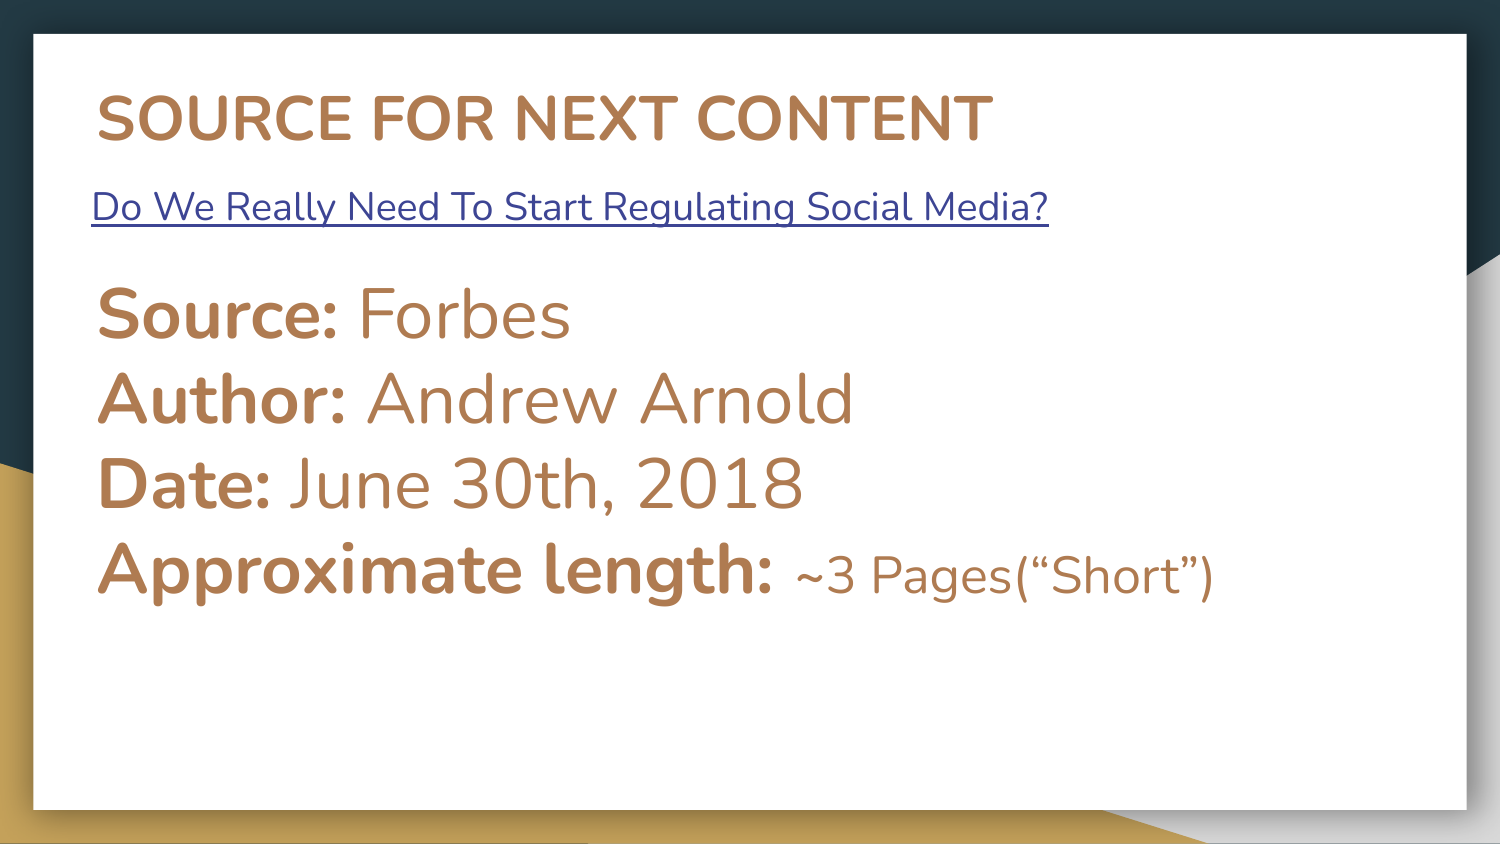

# SOURCE FOR NEXT CONTENT
Do We Really Need To Start Regulating Social Media?

Source: Forbes
Author: Andrew Arnold
Date: June 30th, 2018
Approximate length: ~3 Pages(“Short”)